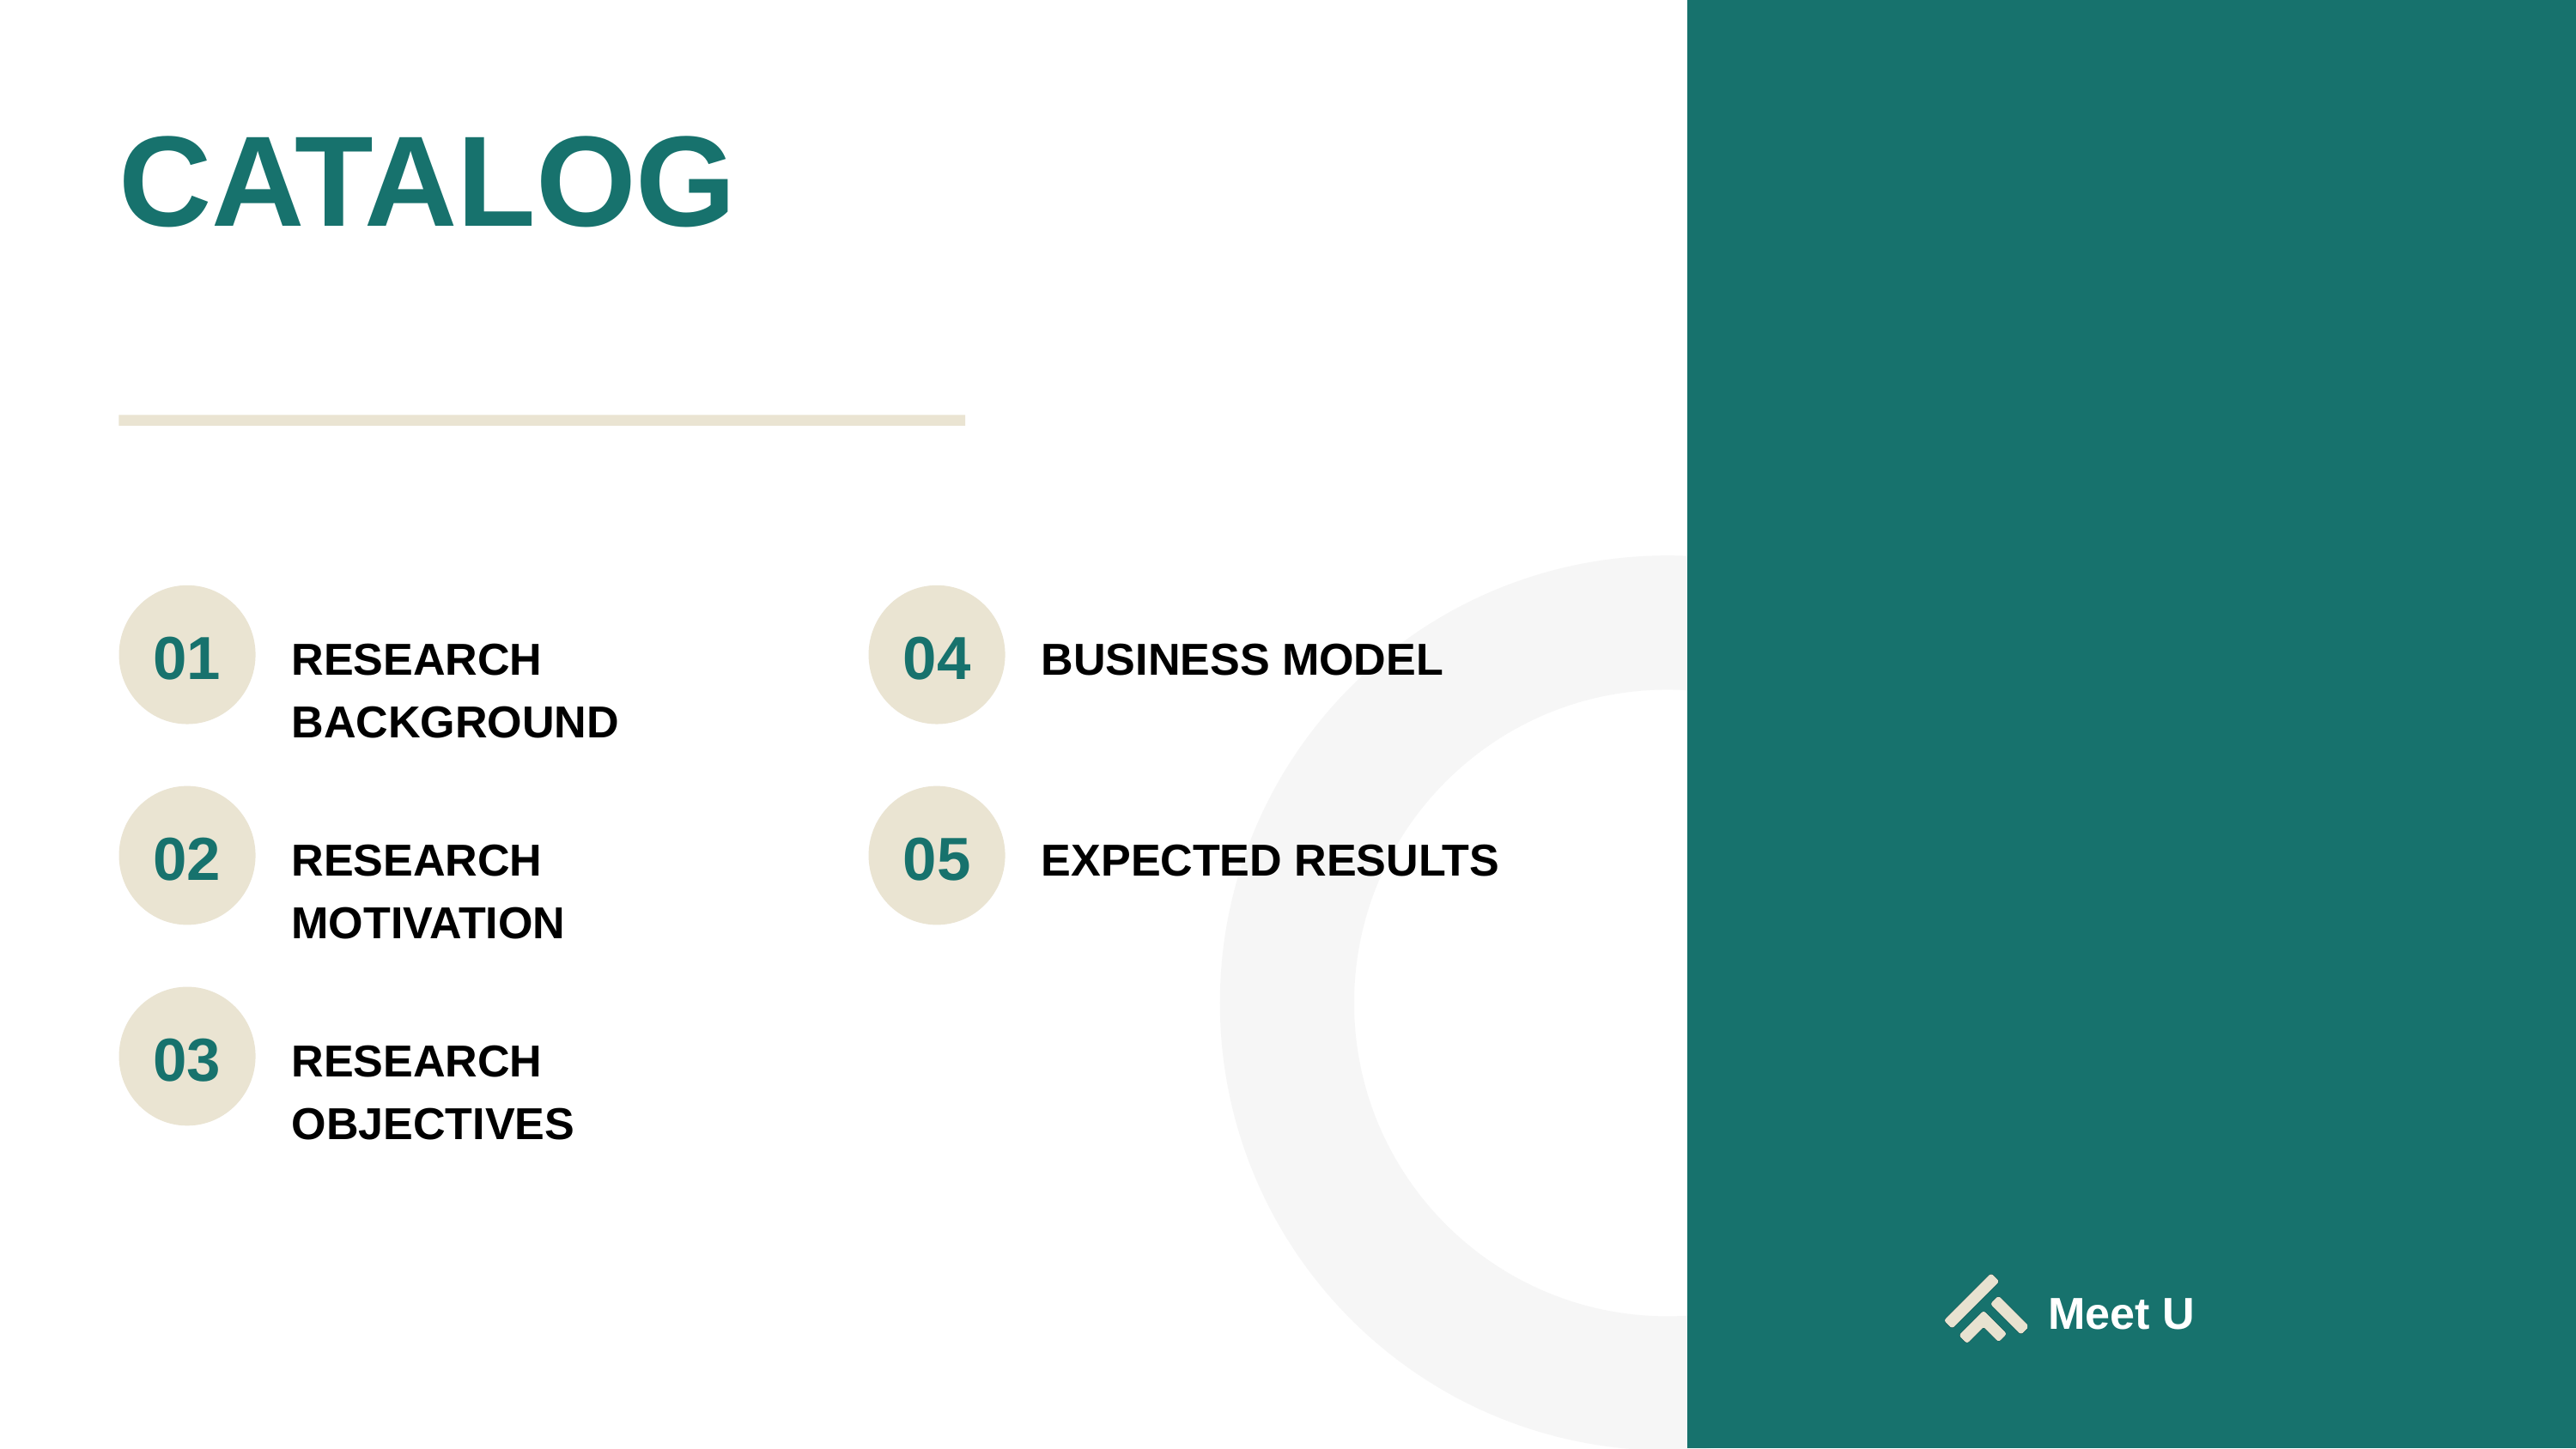

CATALOG

01

04
RESEARCH BACKGROUND
BUSINESS MODEL

02

05
RESEARCH MOTIVATION
EXPECTED RESULTS

03
RESEARCH OBJECTIVES

Meet U